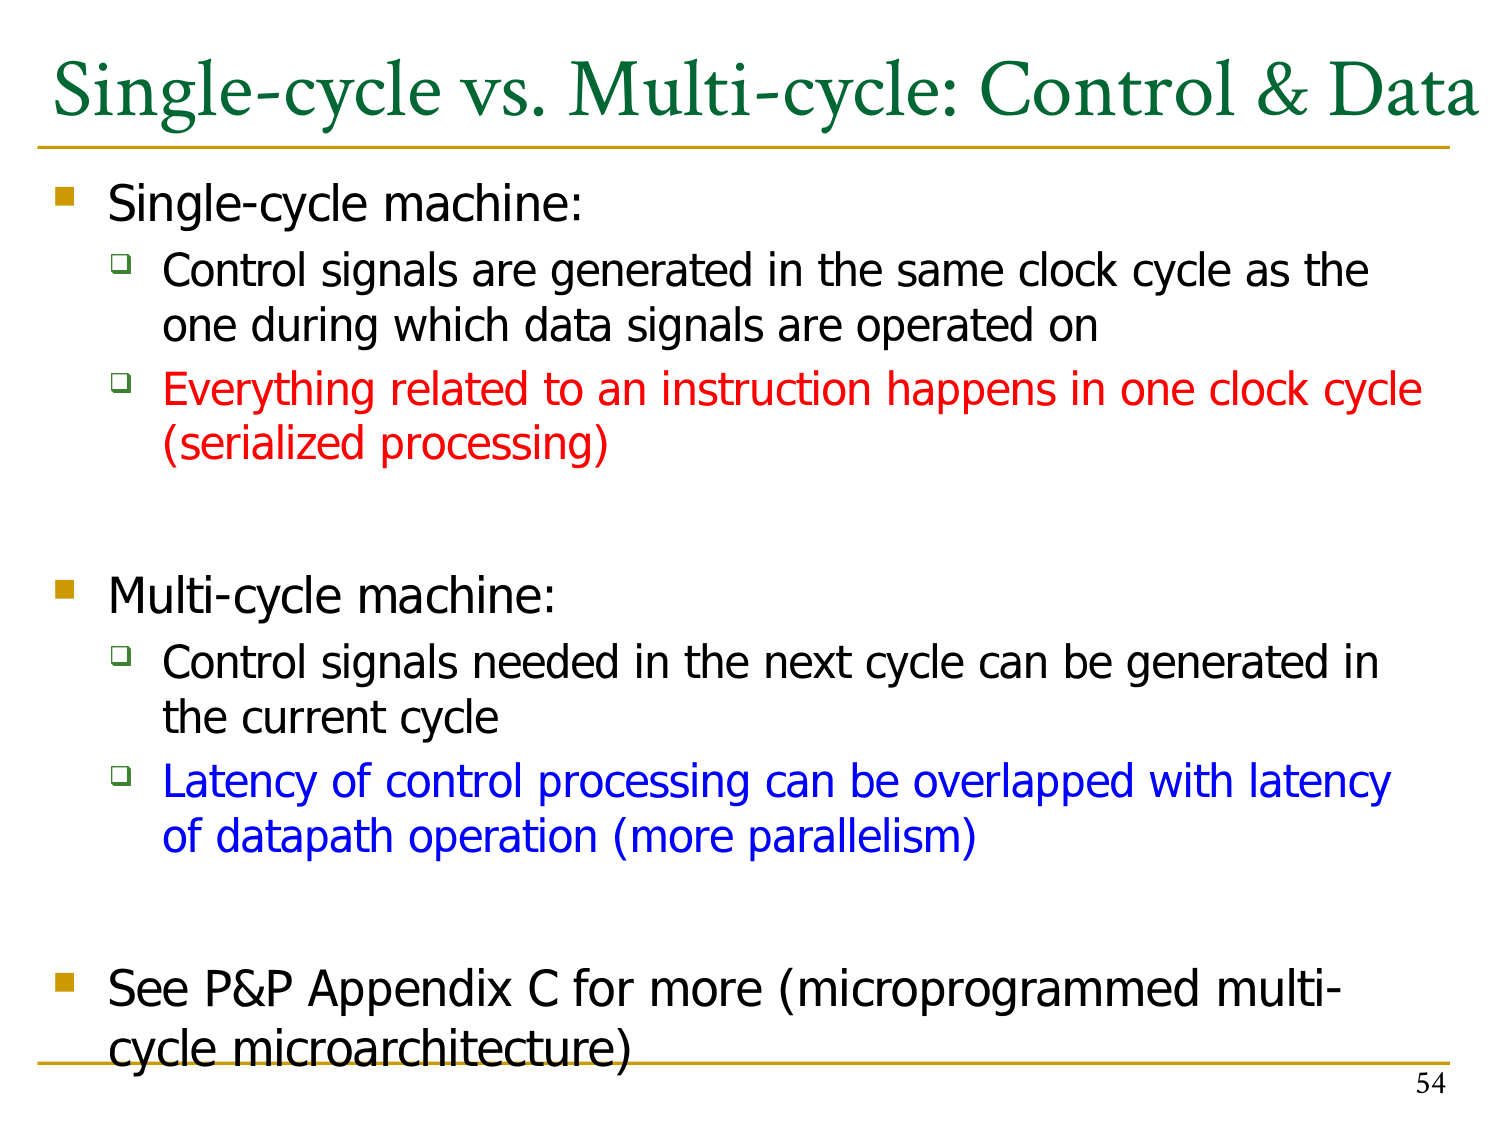

# Single-cycle vs. Multi-cycle: Control & Data
Single-cycle machine:
Control signals are generated in the same clock cycle as the one during which data signals are operated on
Everything related to an instruction happens in one clock cycle (serialized processing)

Multi-cycle machine:
Control signals needed in the next cycle can be generated in the current cycle
Latency of control processing can be overlapped with latency of datapath operation (more parallelism)

See P&P Appendix C for more (microprogrammed multi-cycle microarchitecture)
54